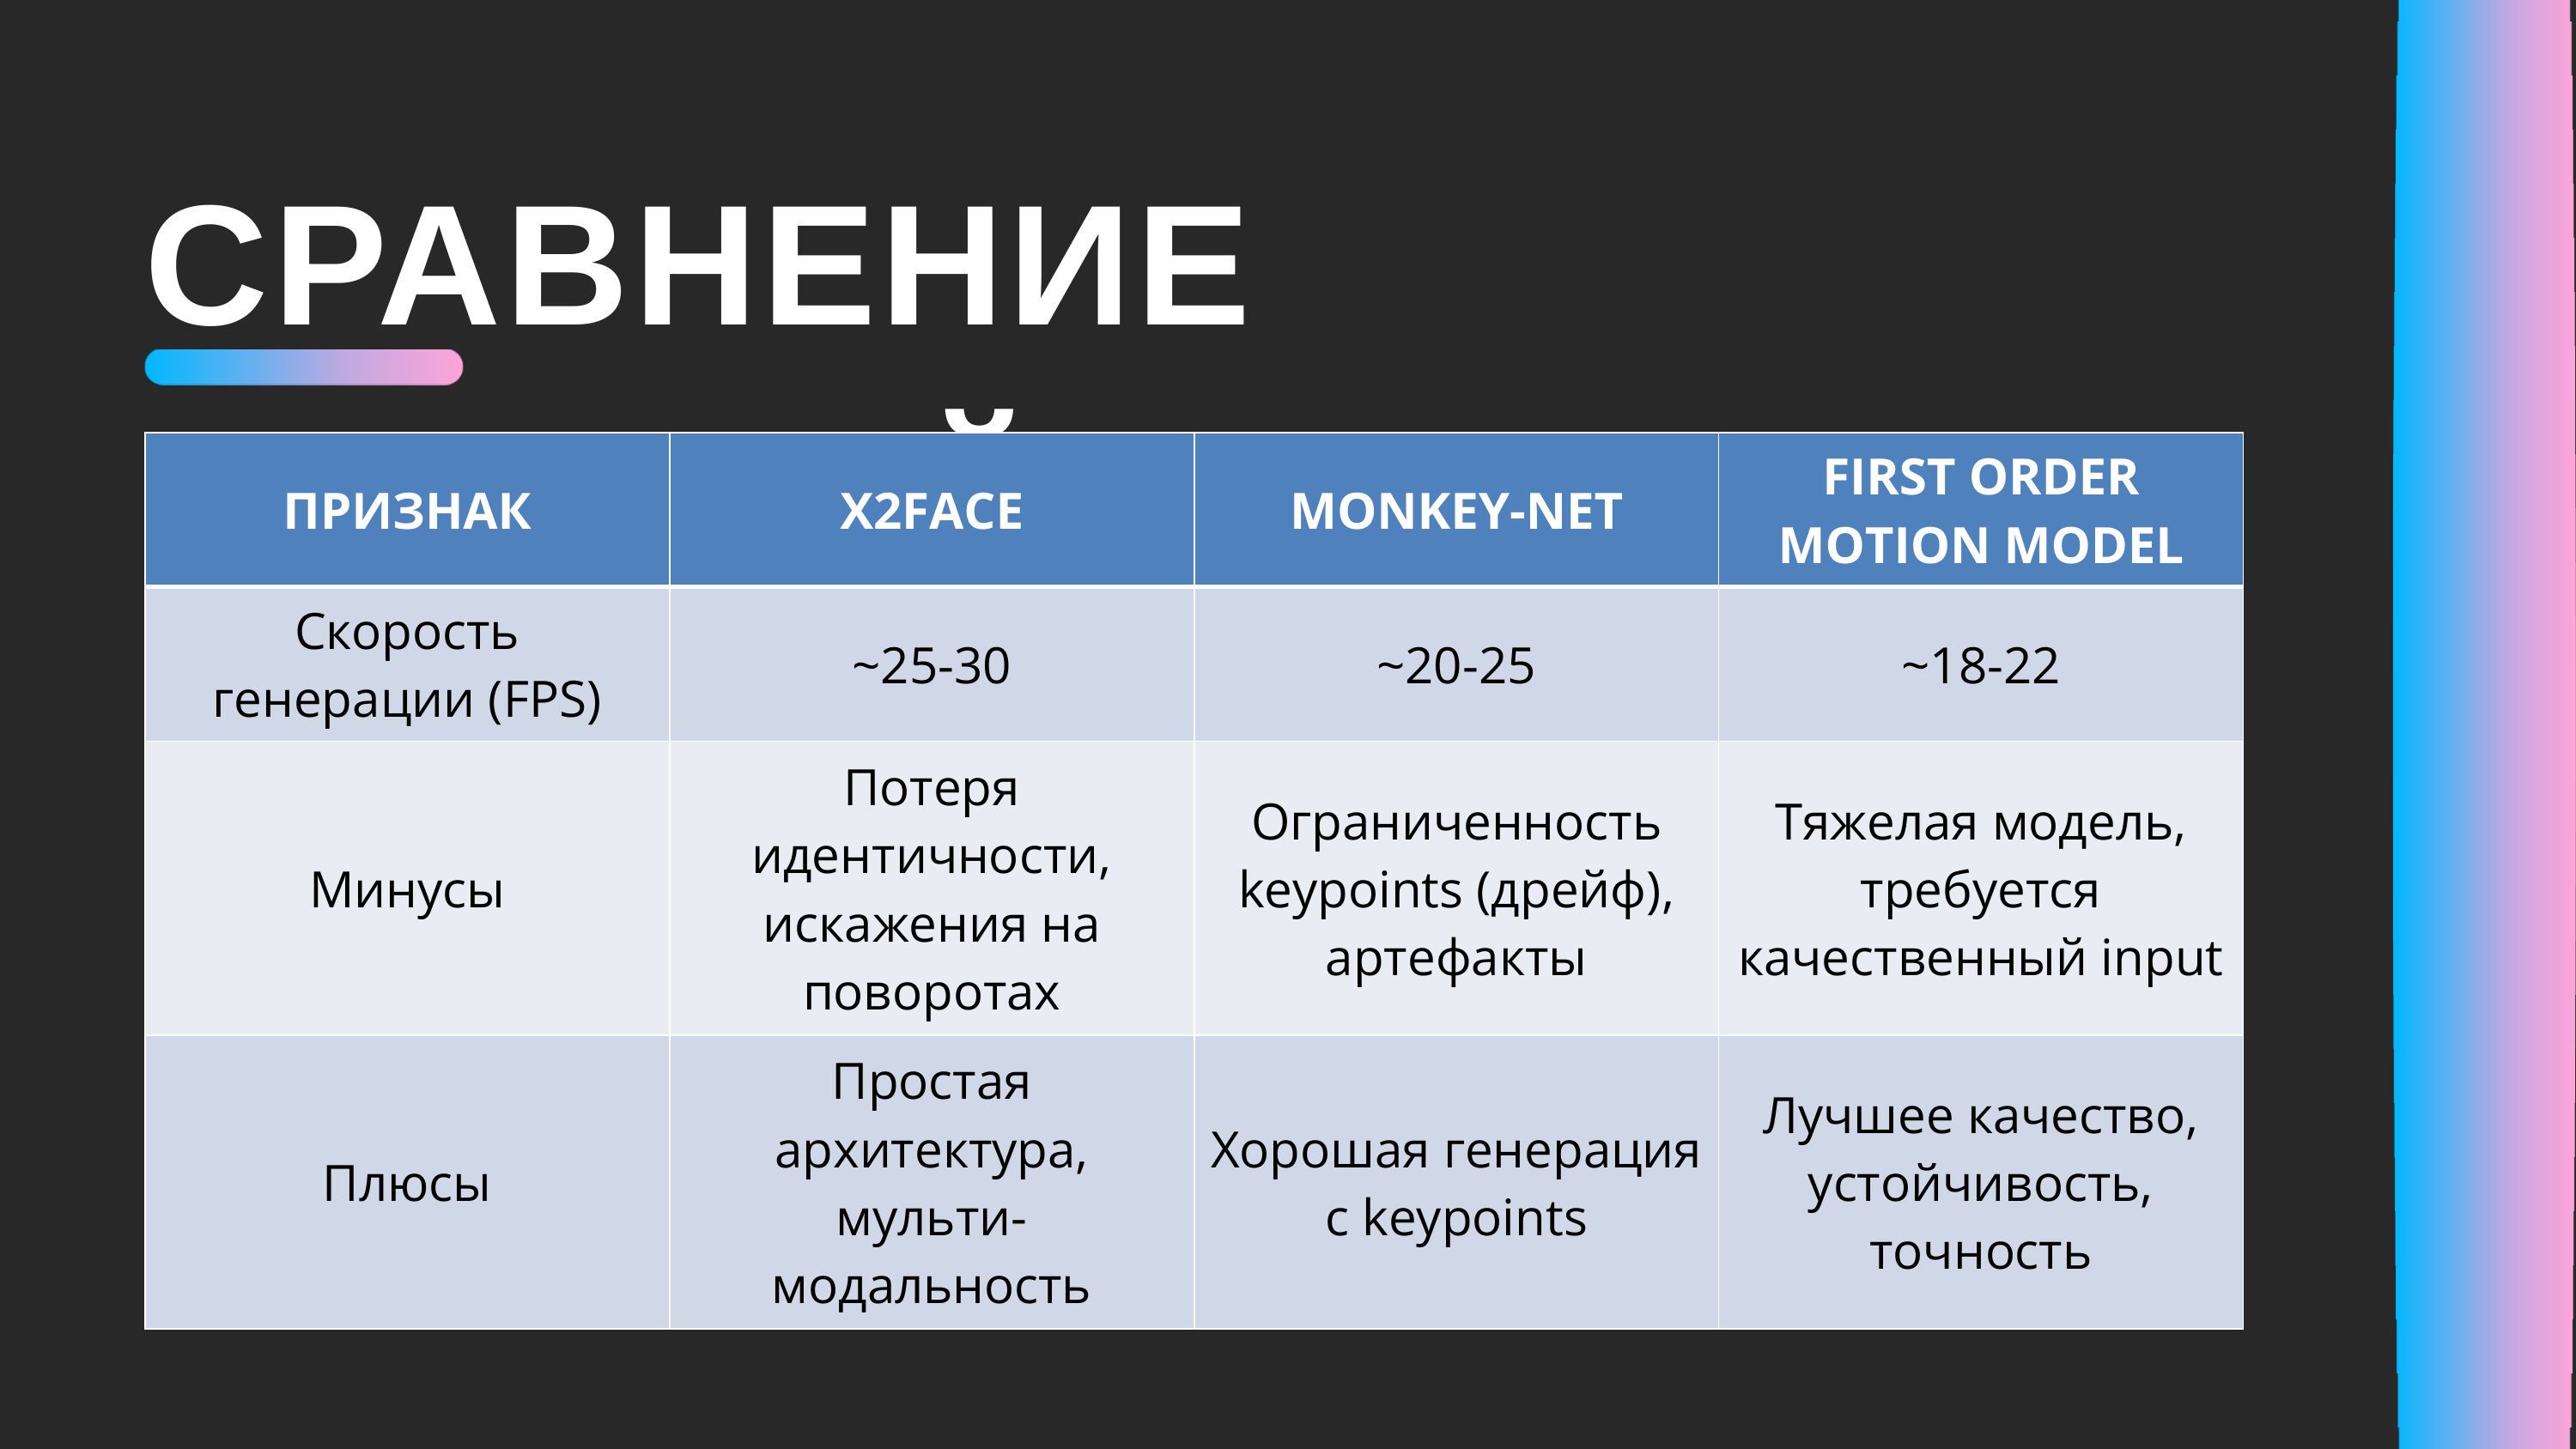

Далее идет продолжение сравнения.

Как видно из таблицы, более сложная архитектура модели в целом улучшила качество генерации анимации, но при этом ухудшилась сама скорость генерации. Поэтому самой быстрой сетью оказалась X2Face, а самой медленной – First Order Motion Model.

Также на данном слайде выделены основные плюсы и минусы сравниваемых сетей.

Например, несмотря на то, что X2Face проигрывает в качестве генерации, у нее есть возможность генерации изображения не только по видео, но и по другим входным данным, что описывается свойством мульти-модальности.
СРАВНЕНИЕ МОДЕЛЕЙ

| ПРИЗНАК | X2FACE | MONKEY-NET | FIRST ORDER MOTION MODEL |
| --- | --- | --- | --- |
| Скорость генерации (FPS) | ~25-30 | ~20-25 | ~18-22 |
| Минусы | Потеря идентичности, искажения на поворотах | Ограниченность keypoints (дрейф), артефакты | Тяжелая модель, требуется качественный input |
| Плюсы | Простая архитектура, мульти-модальность | Хорошая генерация с keypoints | Лучшее качество, устойчивость, точность |